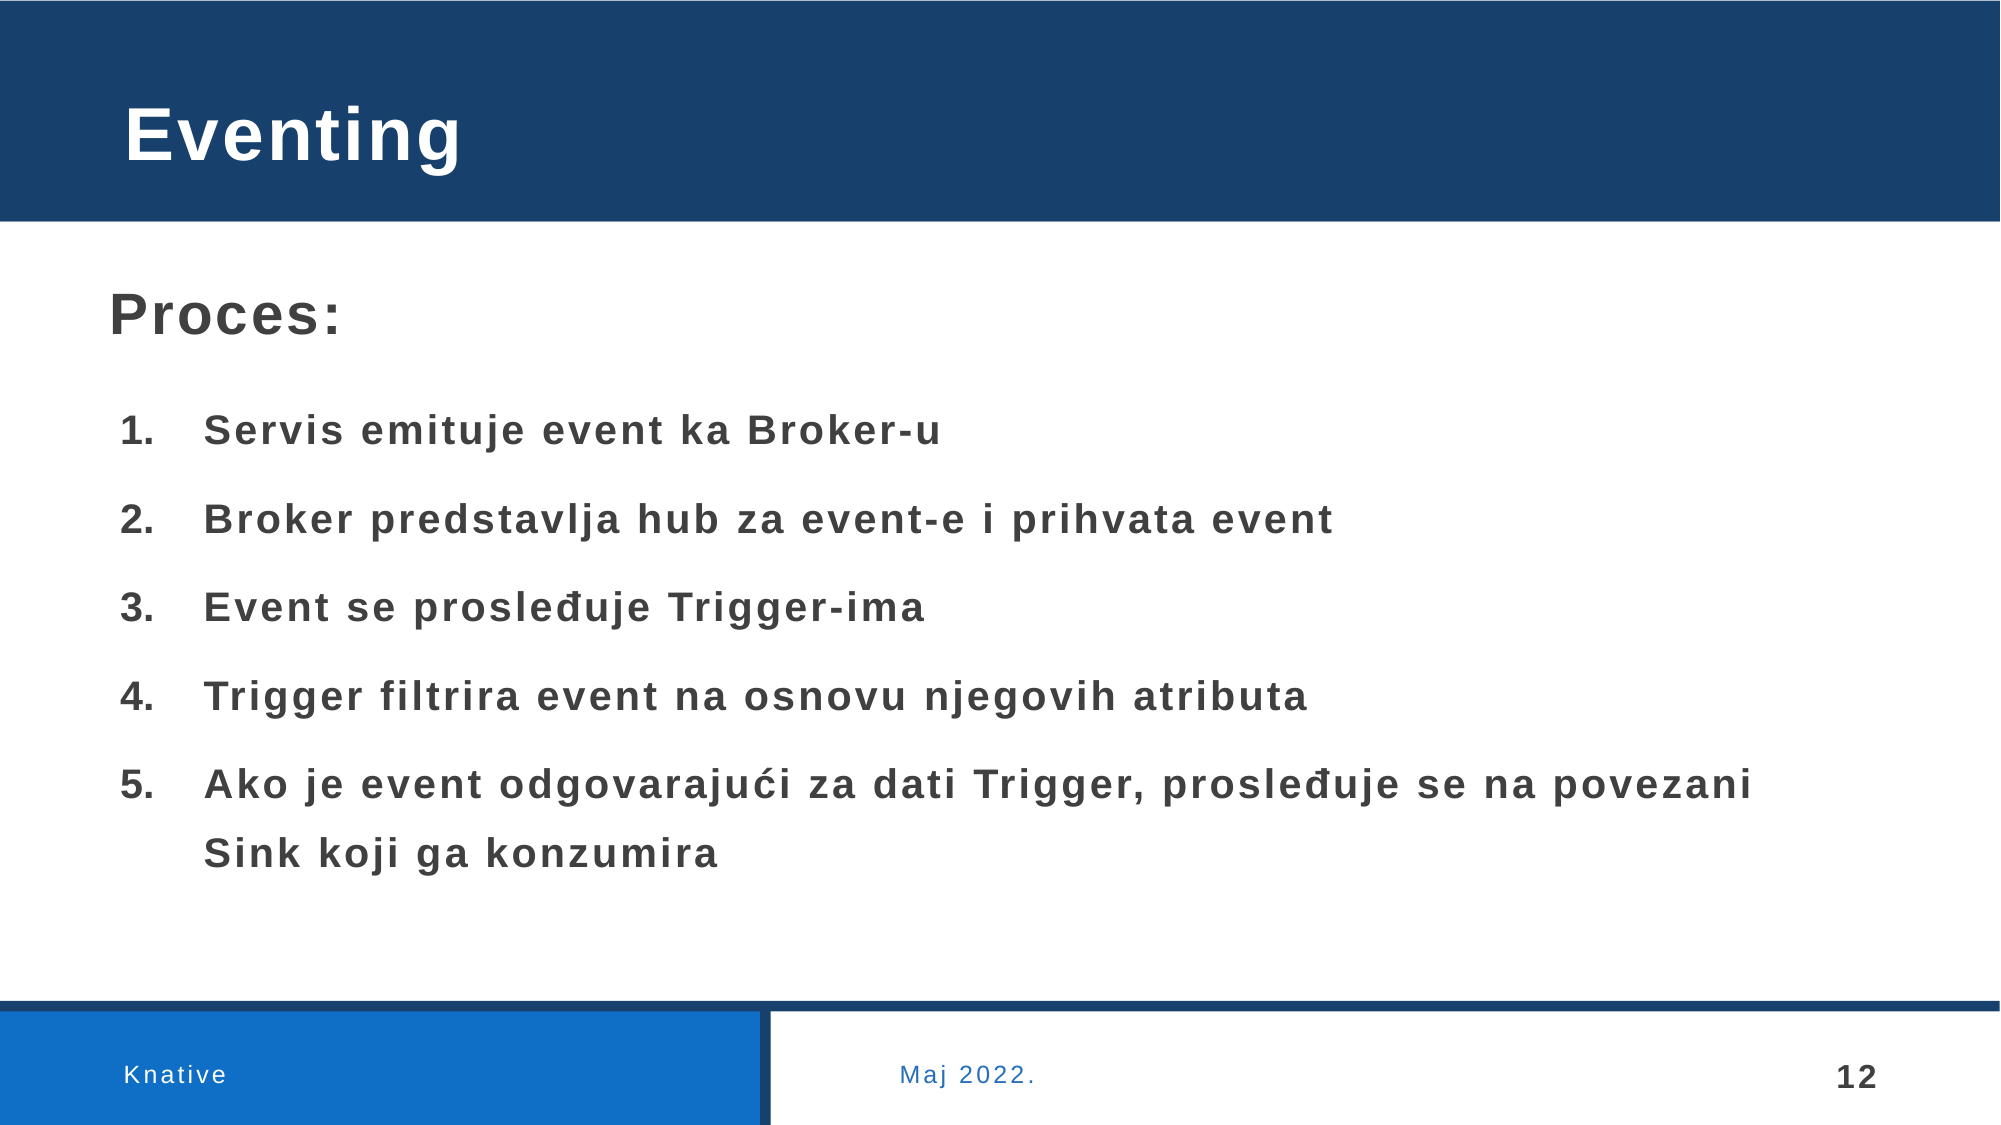

# Eventing
Proces:

Servis emituje event ka Broker-u
Broker predstavlja hub za event-e i prihvata event
Event se prosleđuje Trigger-ima
Trigger filtrira event na osnovu njegovih atributa
Ako je event odgovarajući za dati Trigger, prosleđuje se na povezani Sink koji ga konzumira
Knative
Maj 2022.
12